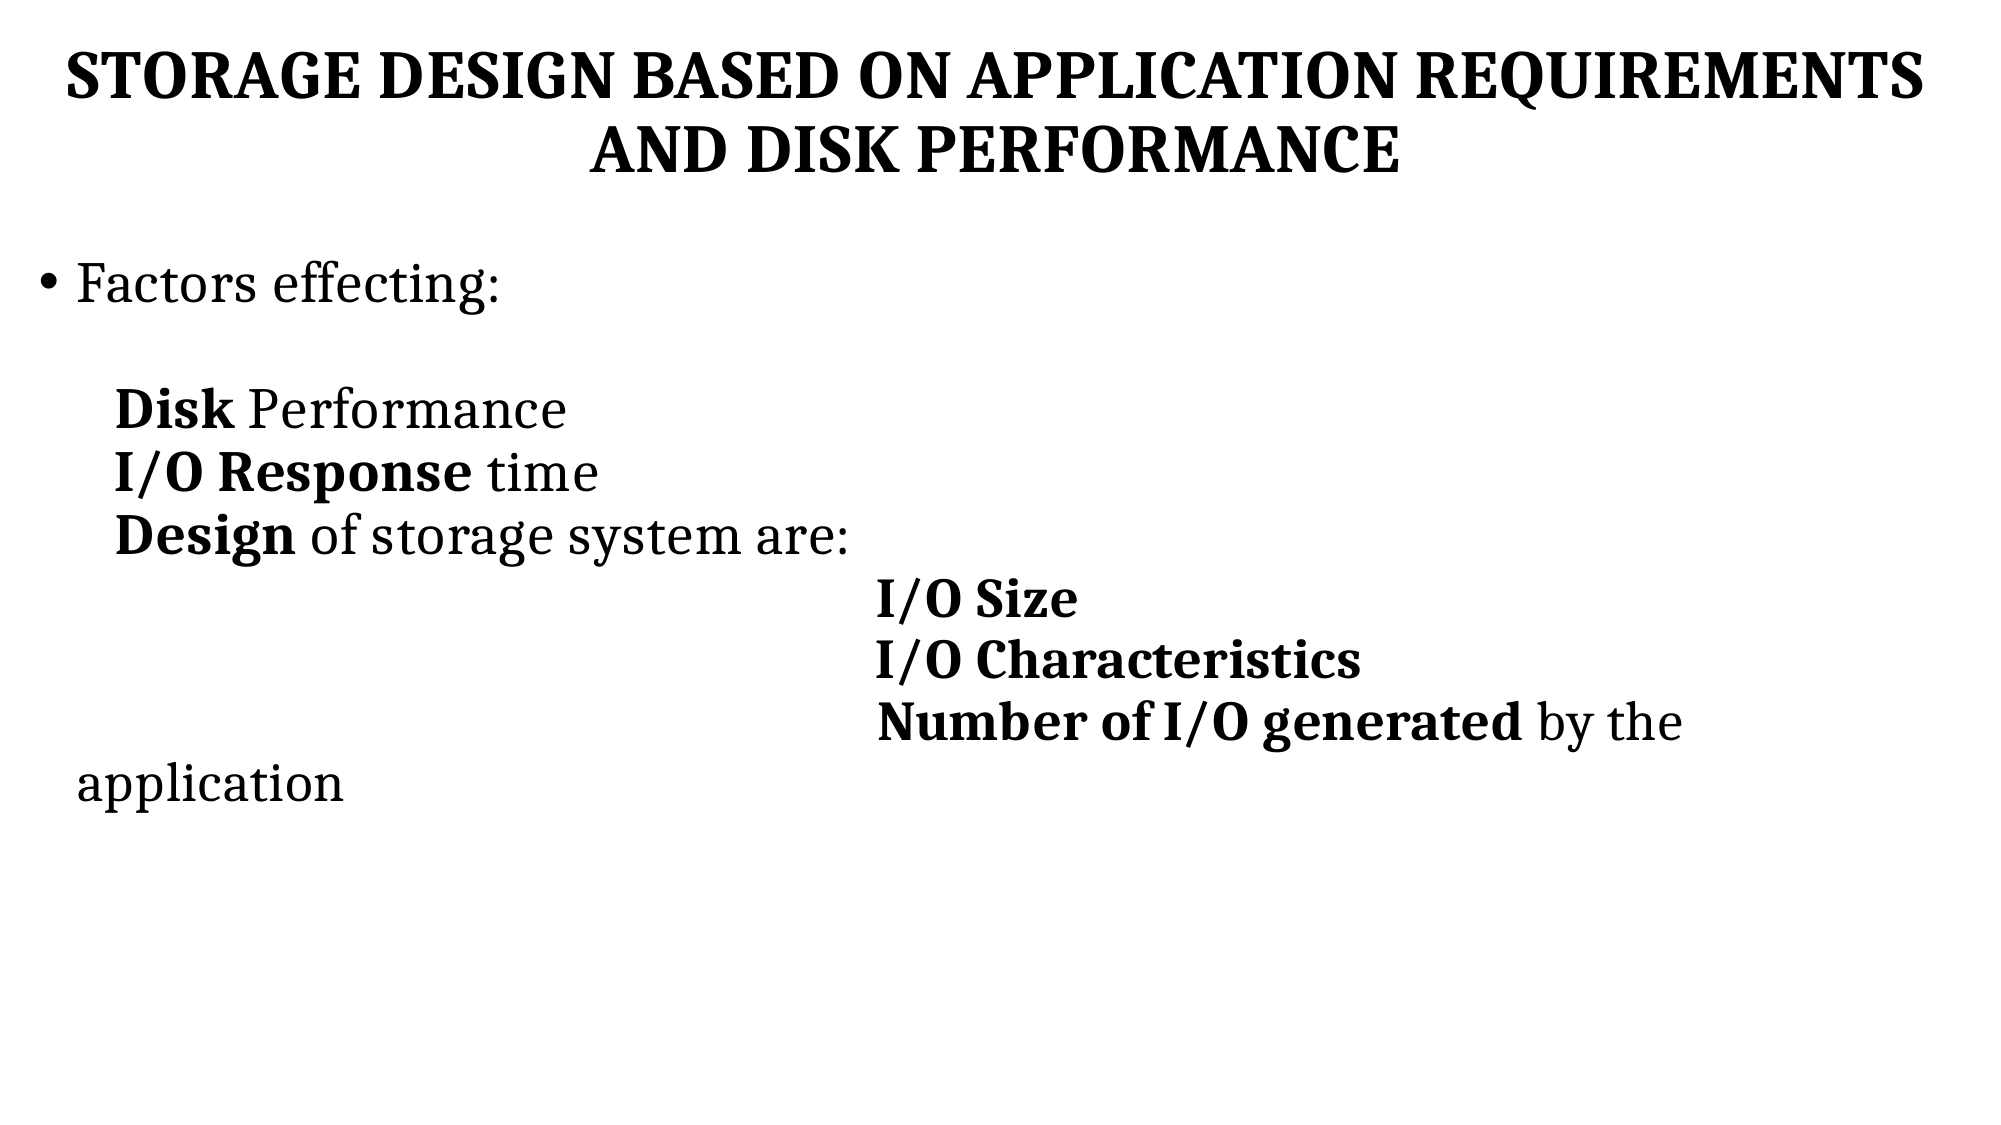

# STORAGE DESIGN BASED ON APPLICATION REQUIREMENTS AND DISK PERFORMANCE
Factors effecting:
   Disk Performance
   I/O Response time
   Design of storage system are:
					    I/O Size
					    I/O Characteristics
					    Number of I/O generated by the  application